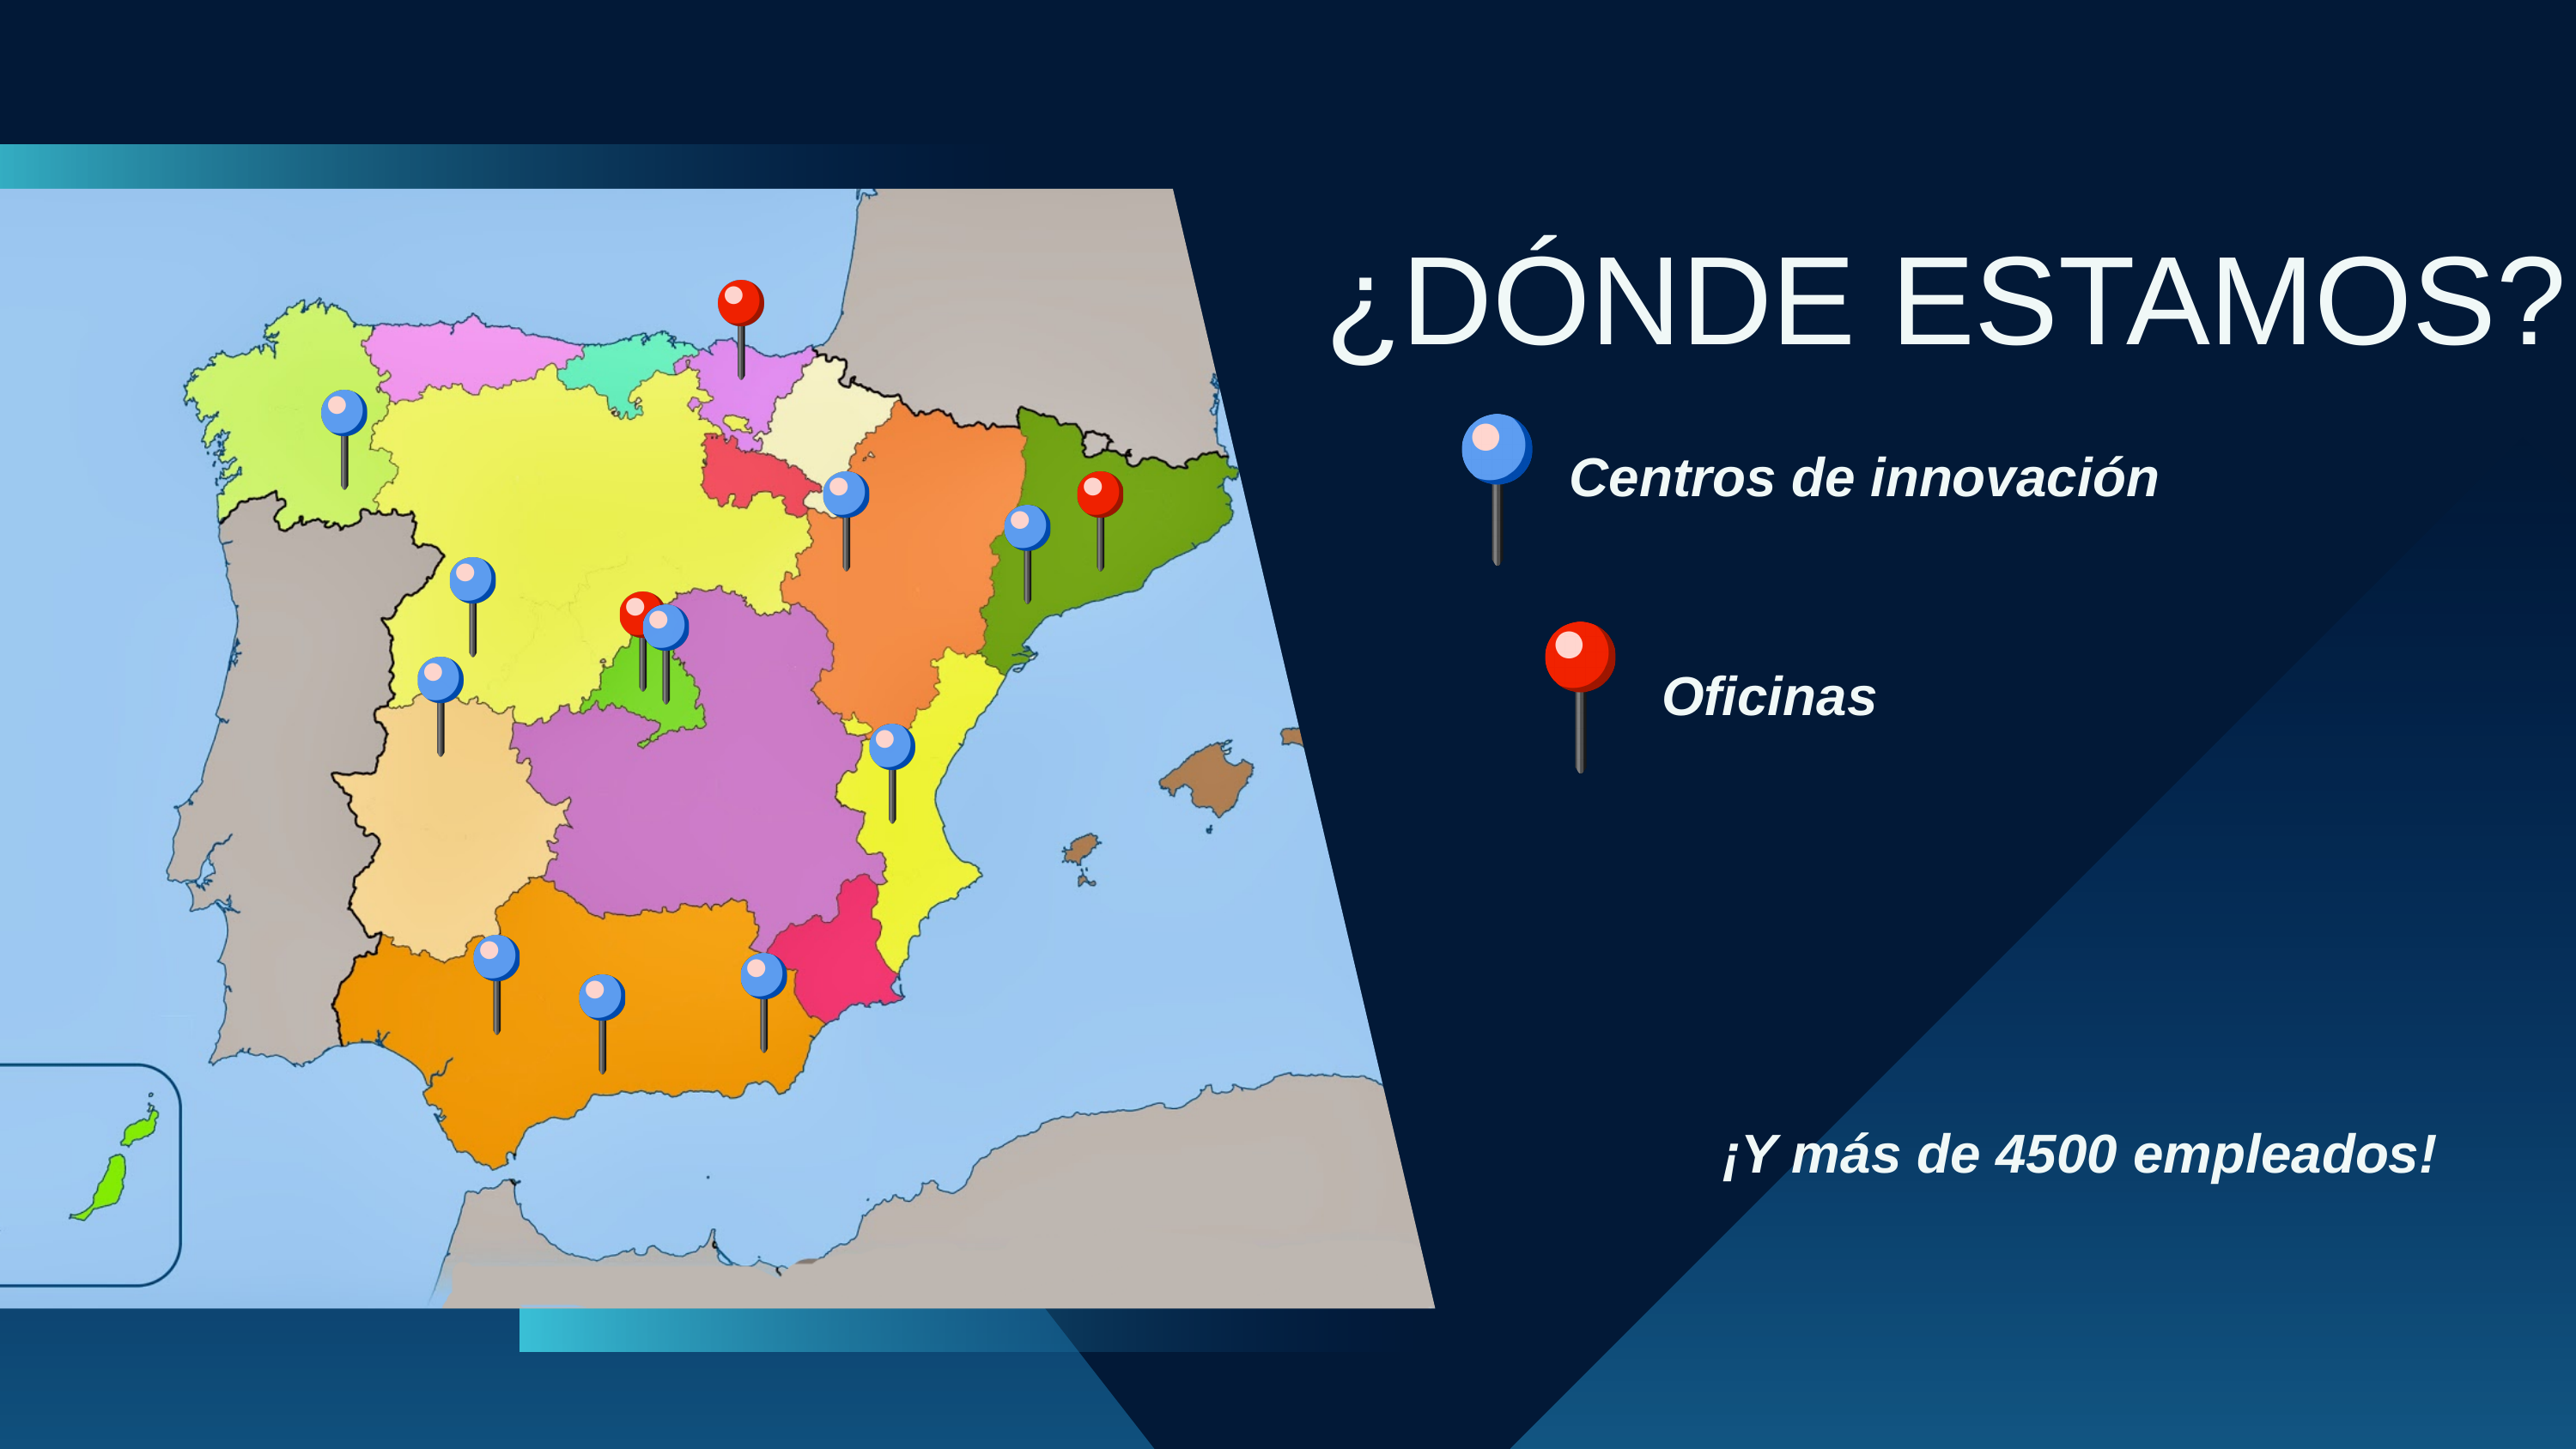

¿DÓNDE ESTAMOS?

Centros de innovación

Oficinas

¡Y más de 4500 empleados!